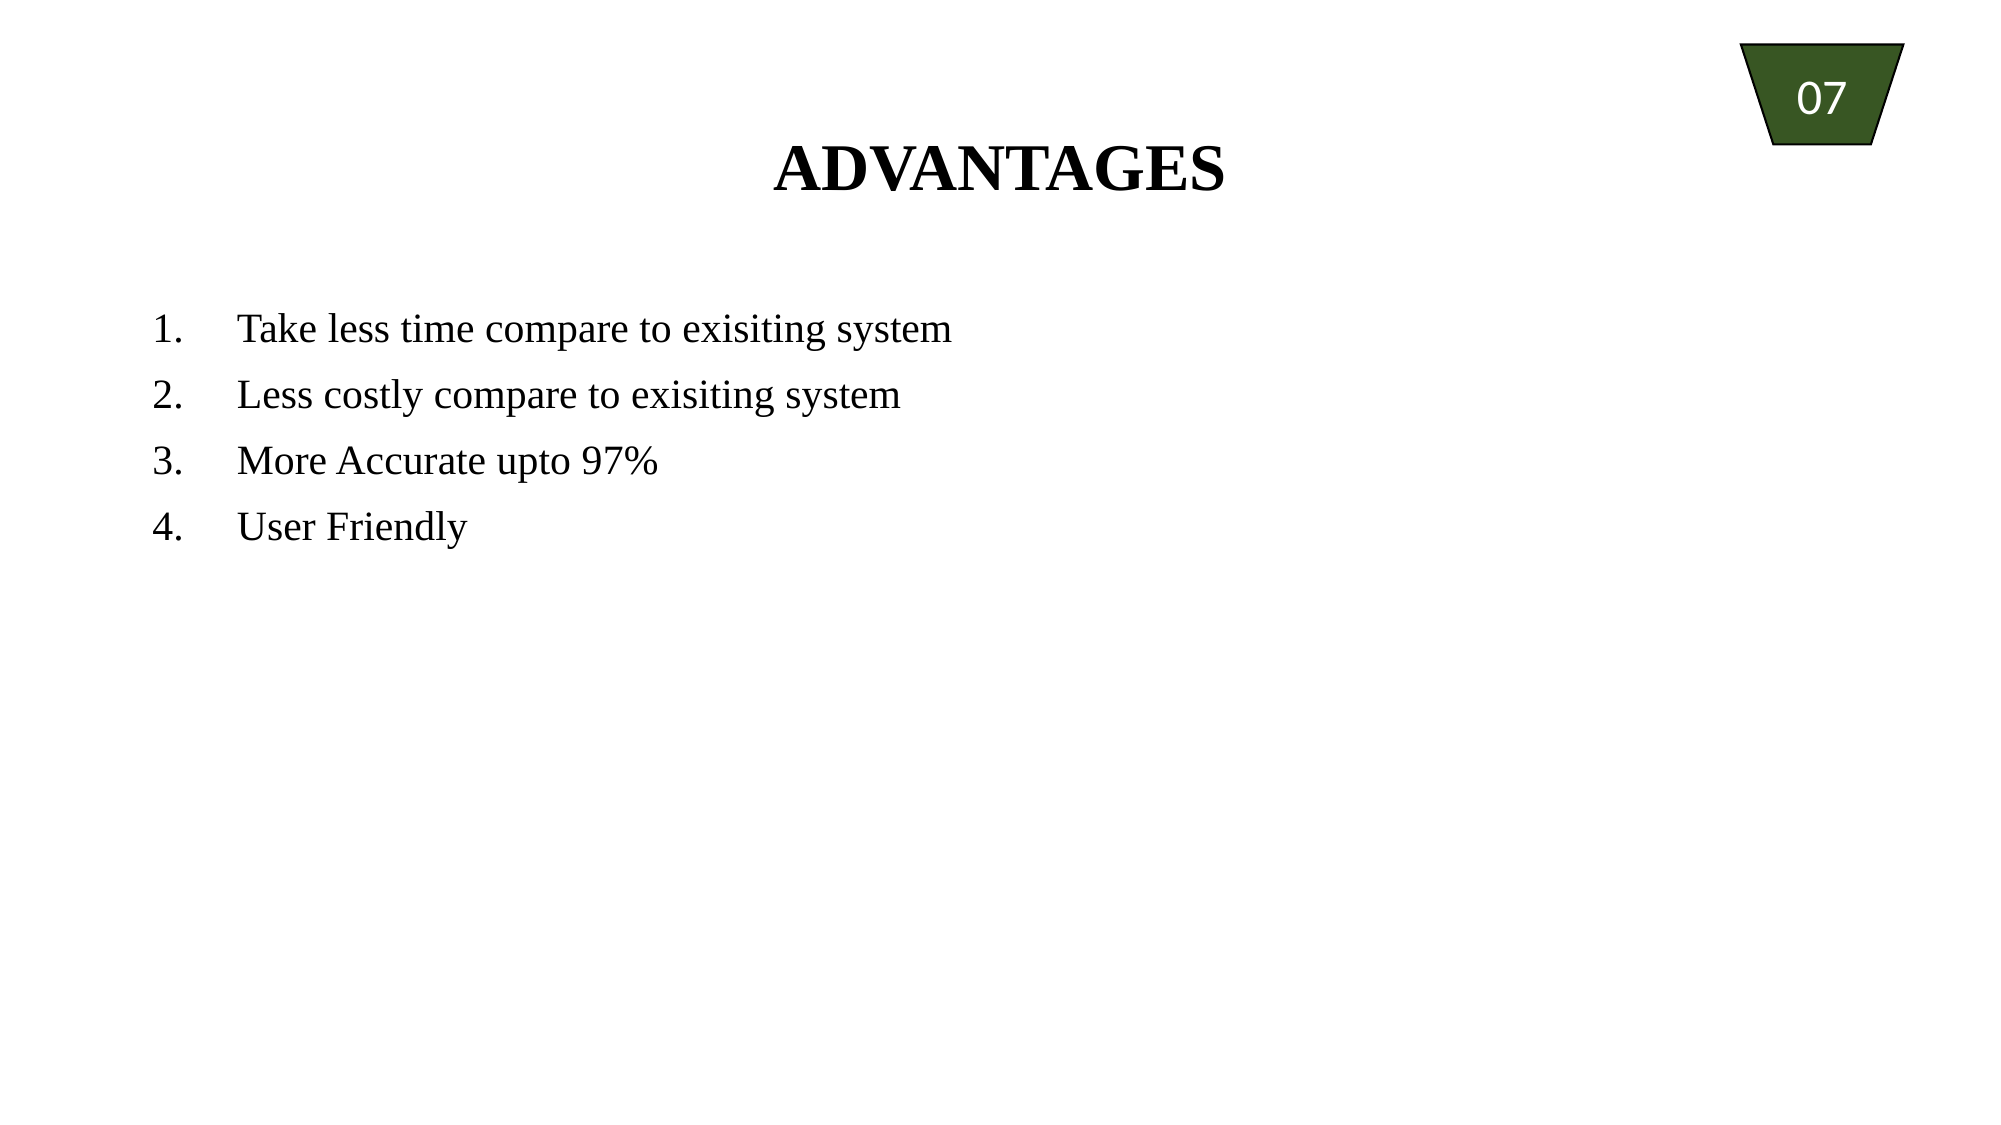

07
# ADVANTAGES
Take less time compare to exisiting system
Less costly compare to exisiting system
More Accurate upto 97%
User Friendly